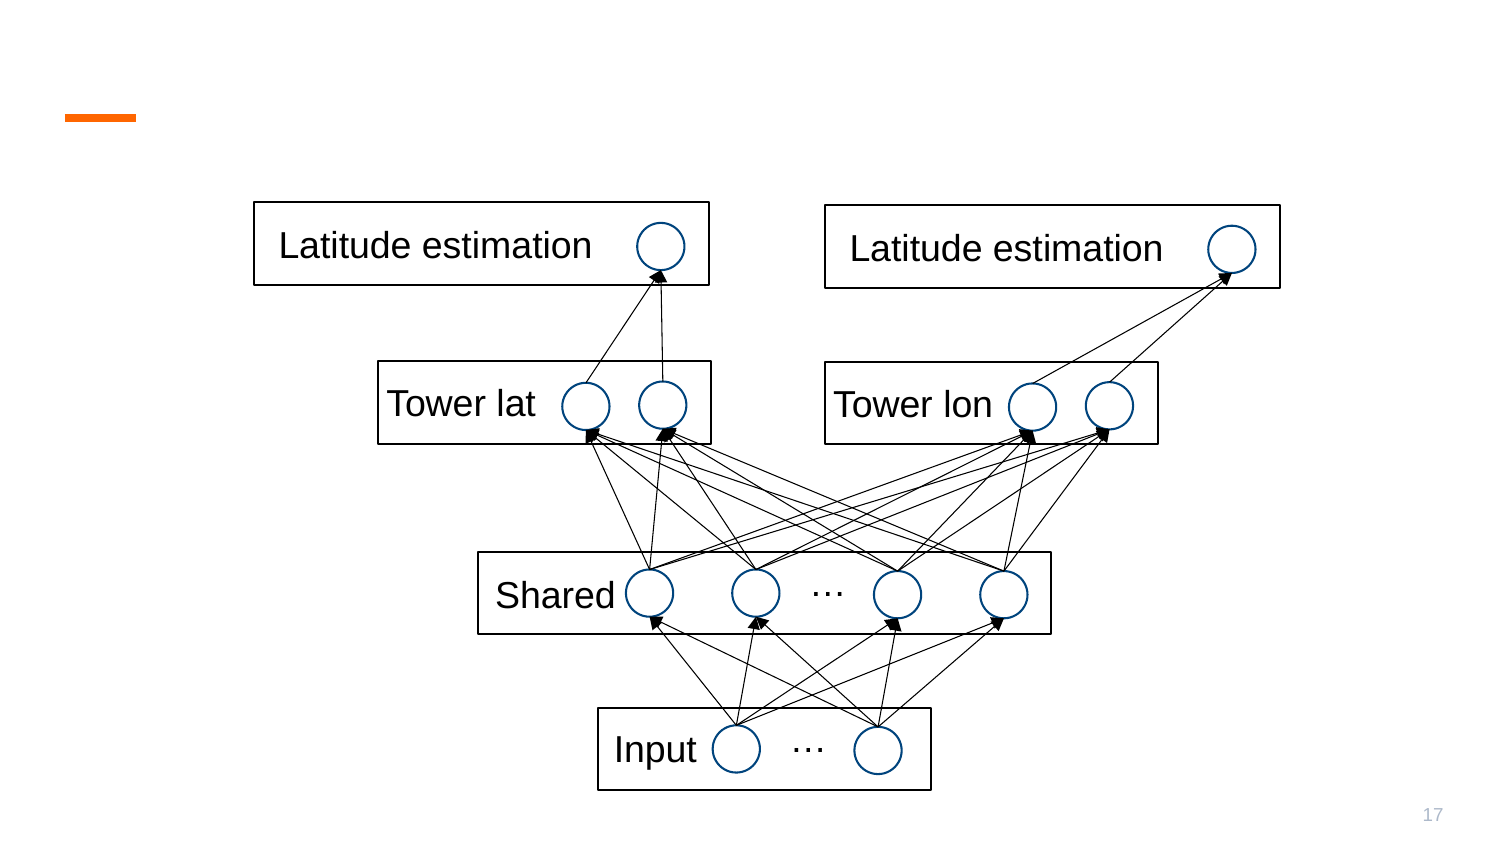

Latitude estimation

Latitude estimation

Tower lat

Tower lon

…
Shared

…
Input

17